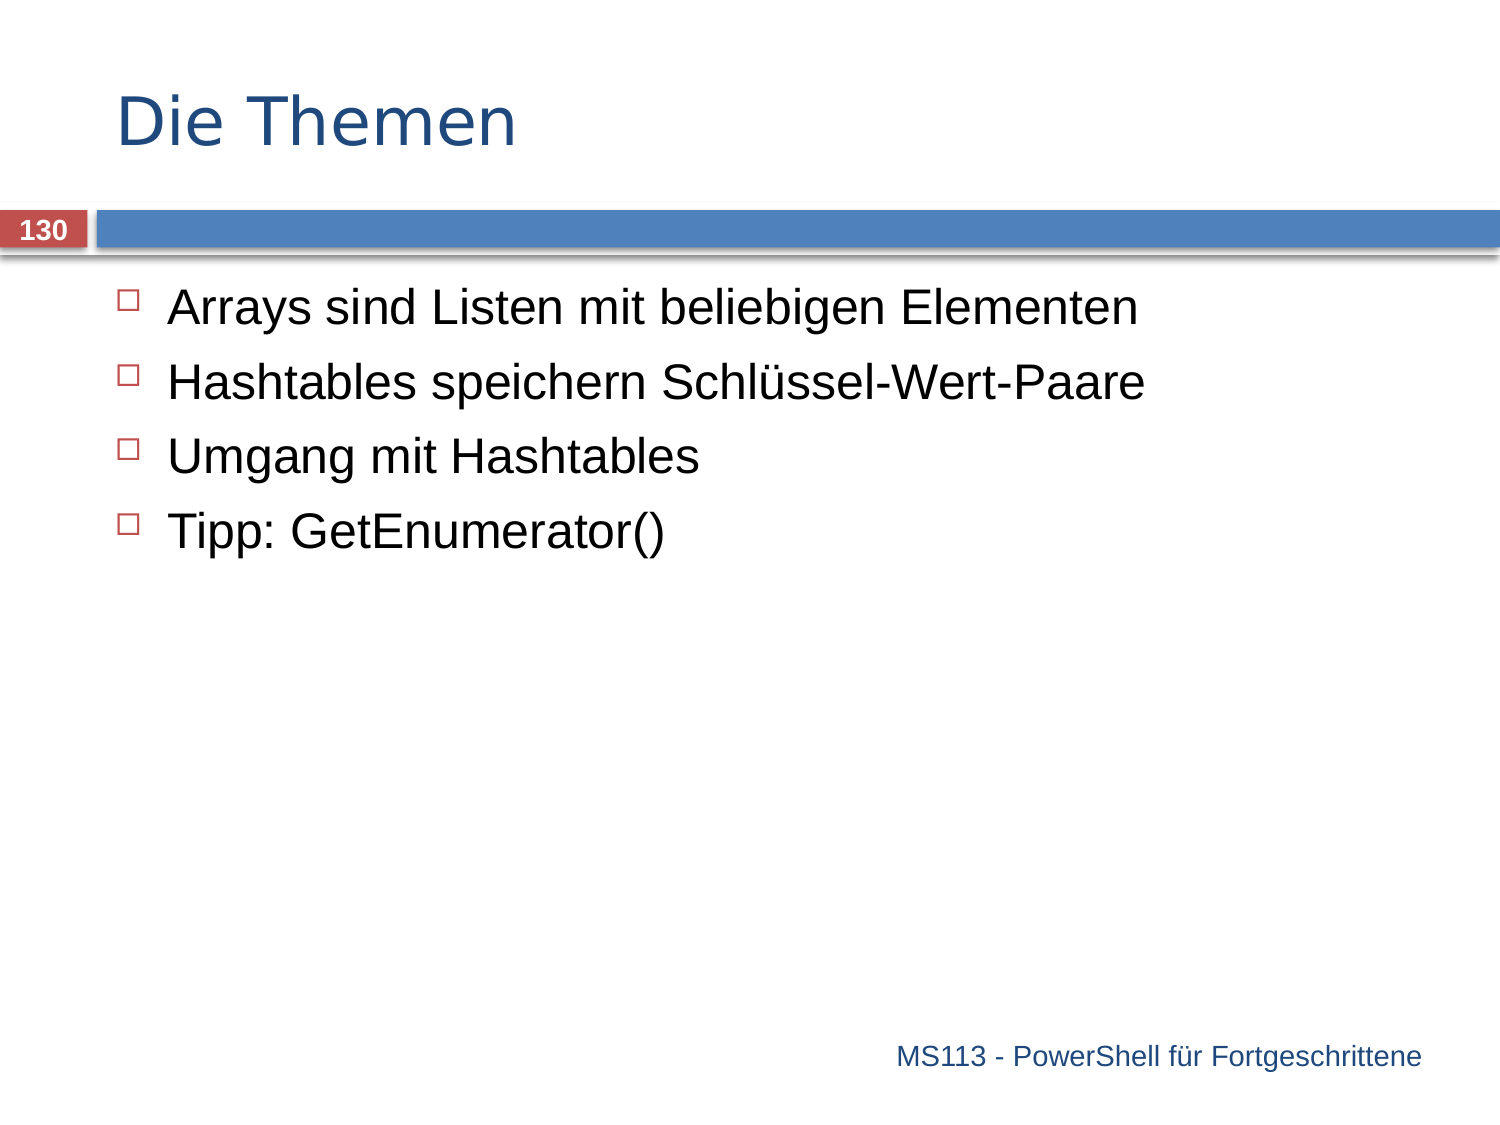

# Die Themen
130
Arrays sind Listen mit beliebigen Elementen
Hashtables speichern Schlüssel-Wert-Paare
Umgang mit Hashtables
Tipp: GetEnumerator()

MS113 - PowerShell für Fortgeschrittene